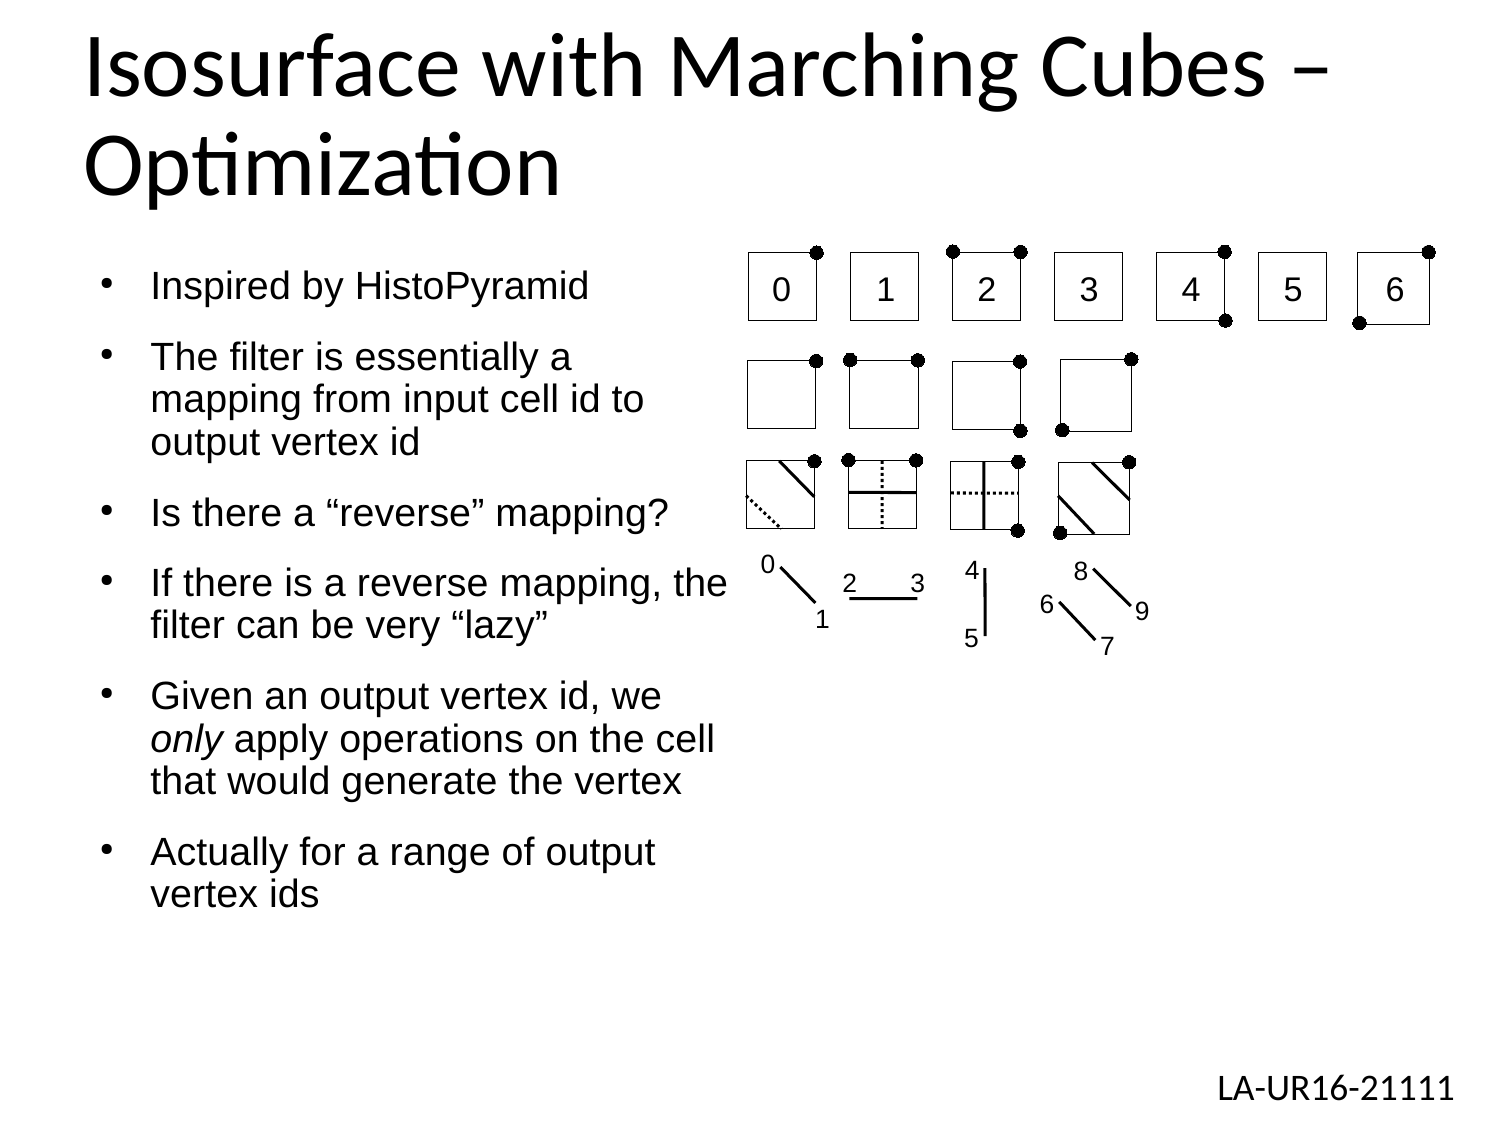

Isosurface with Marching Cubes – Optimization

Inspired by HistoPyramid
The filter is essentially a mapping from input cell id to output vertex id
Is there a “reverse” mapping?
If there is a reverse mapping, the filter can be very “lazy”
Given an output vertex id, we only apply operations on the cell that would generate the vertex
Actually for a range of output vertex ids
0
1
2
3
4
5
6

0
4
8
2
3

6
9
1

5
7
LA-UR16-21111
LA-UR-13-23729